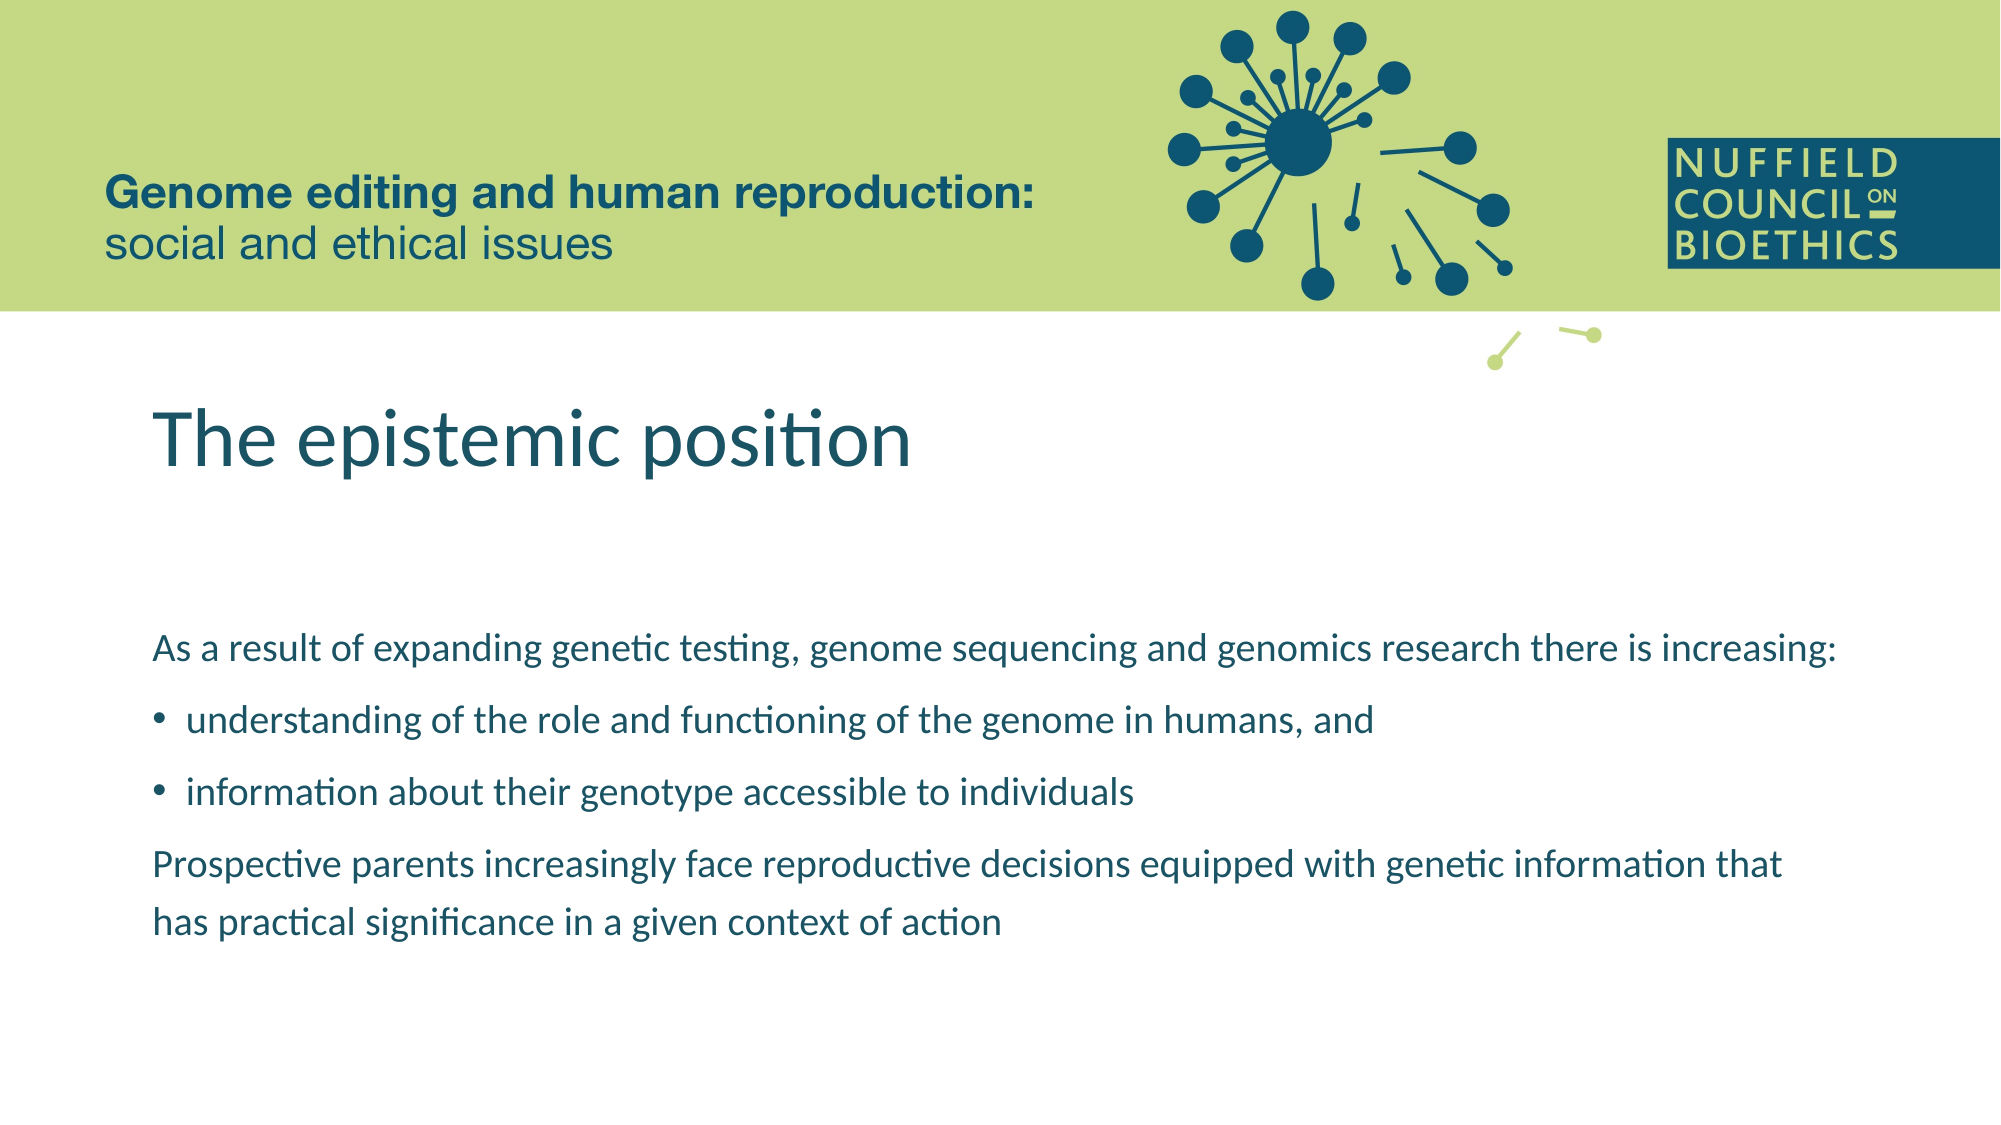

# The epistemic position
As a result of expanding genetic testing, genome sequencing and genomics research there is increasing:
understanding of the role and functioning of the genome in humans, and
information about their genotype accessible to individuals
Prospective parents increasingly face reproductive decisions equipped with genetic information that has practical significance in a given context of action